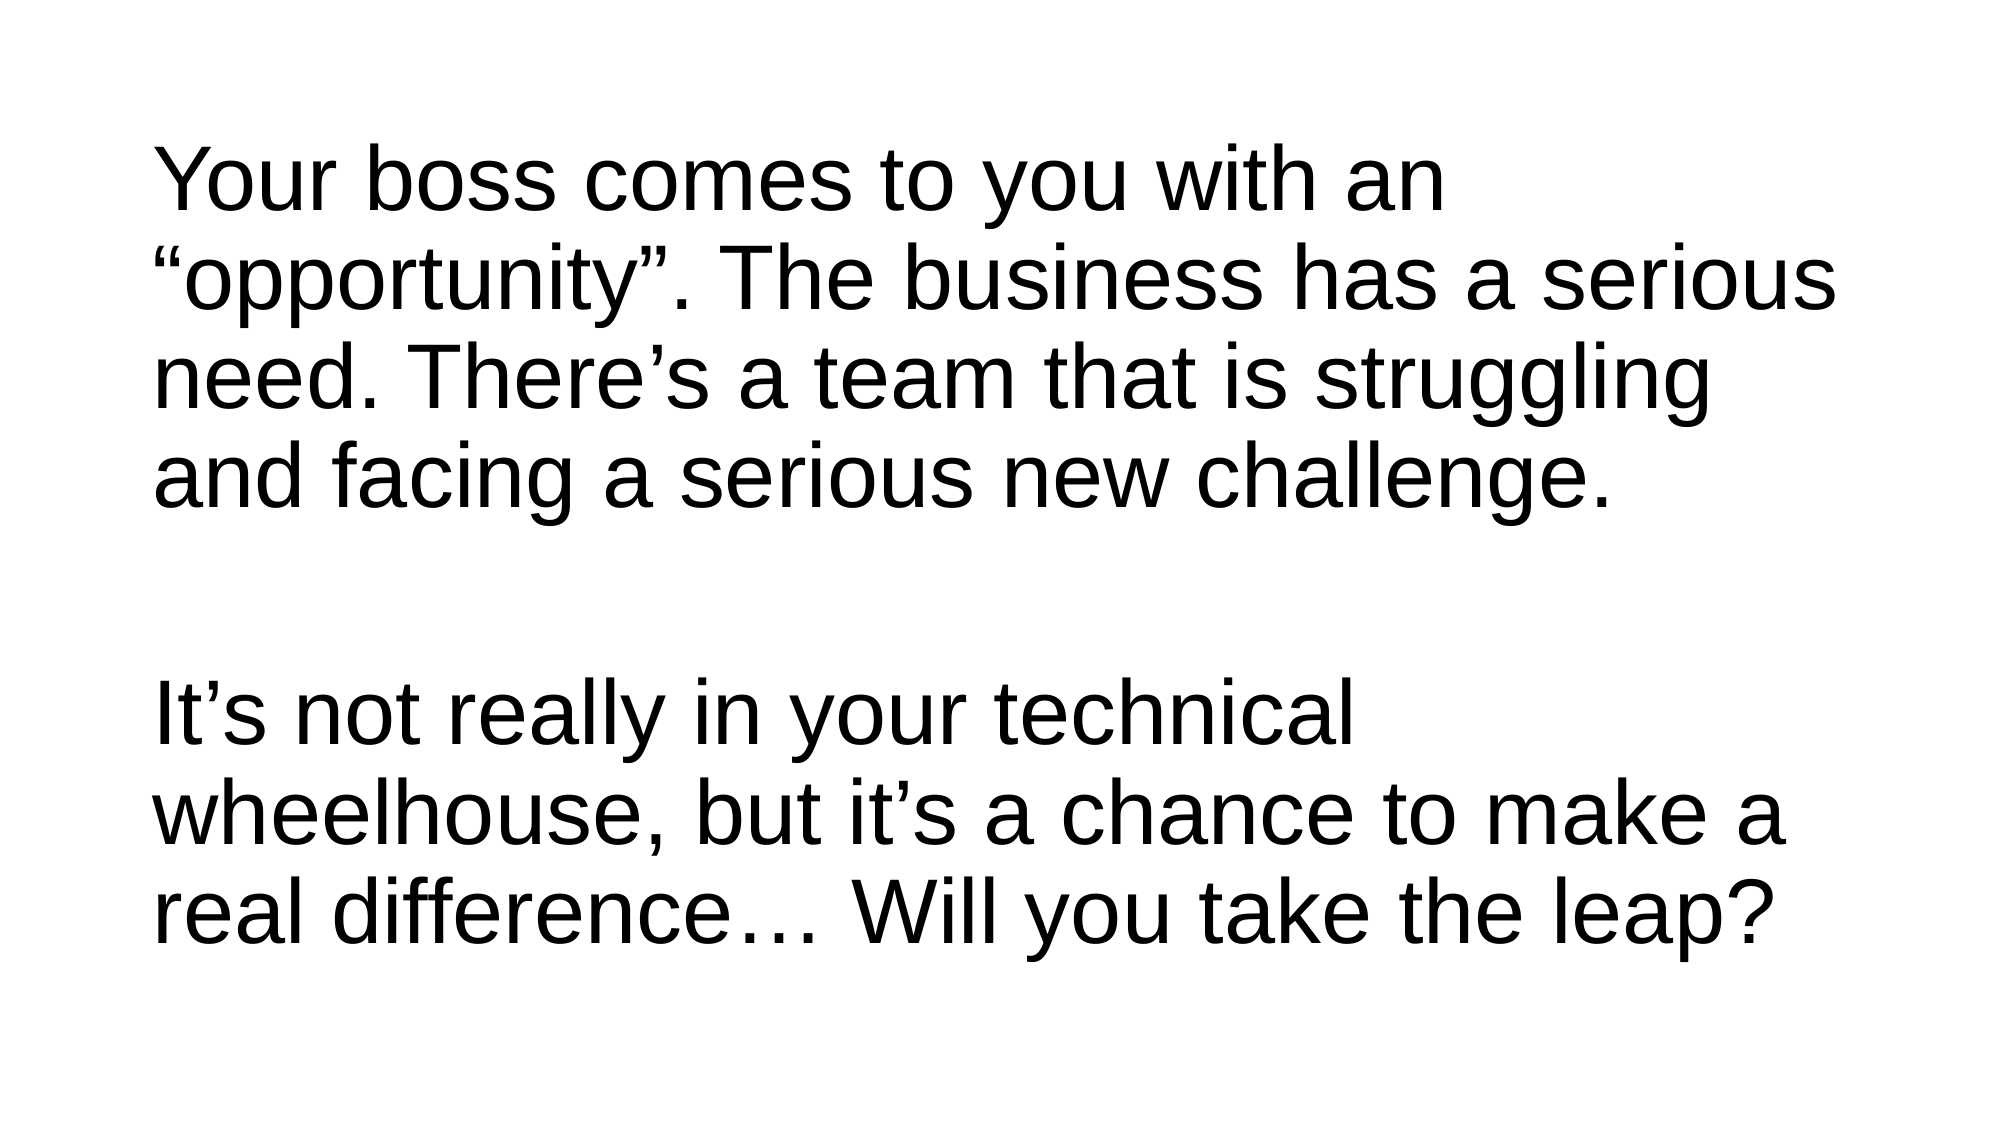

Your boss comes to you with an “opportunity”. The business has a serious need. There’s a team that is struggling and facing a serious new challenge.

It’s not really in your technical wheelhouse, but it’s a chance to make a real difference… Will you take the leap?